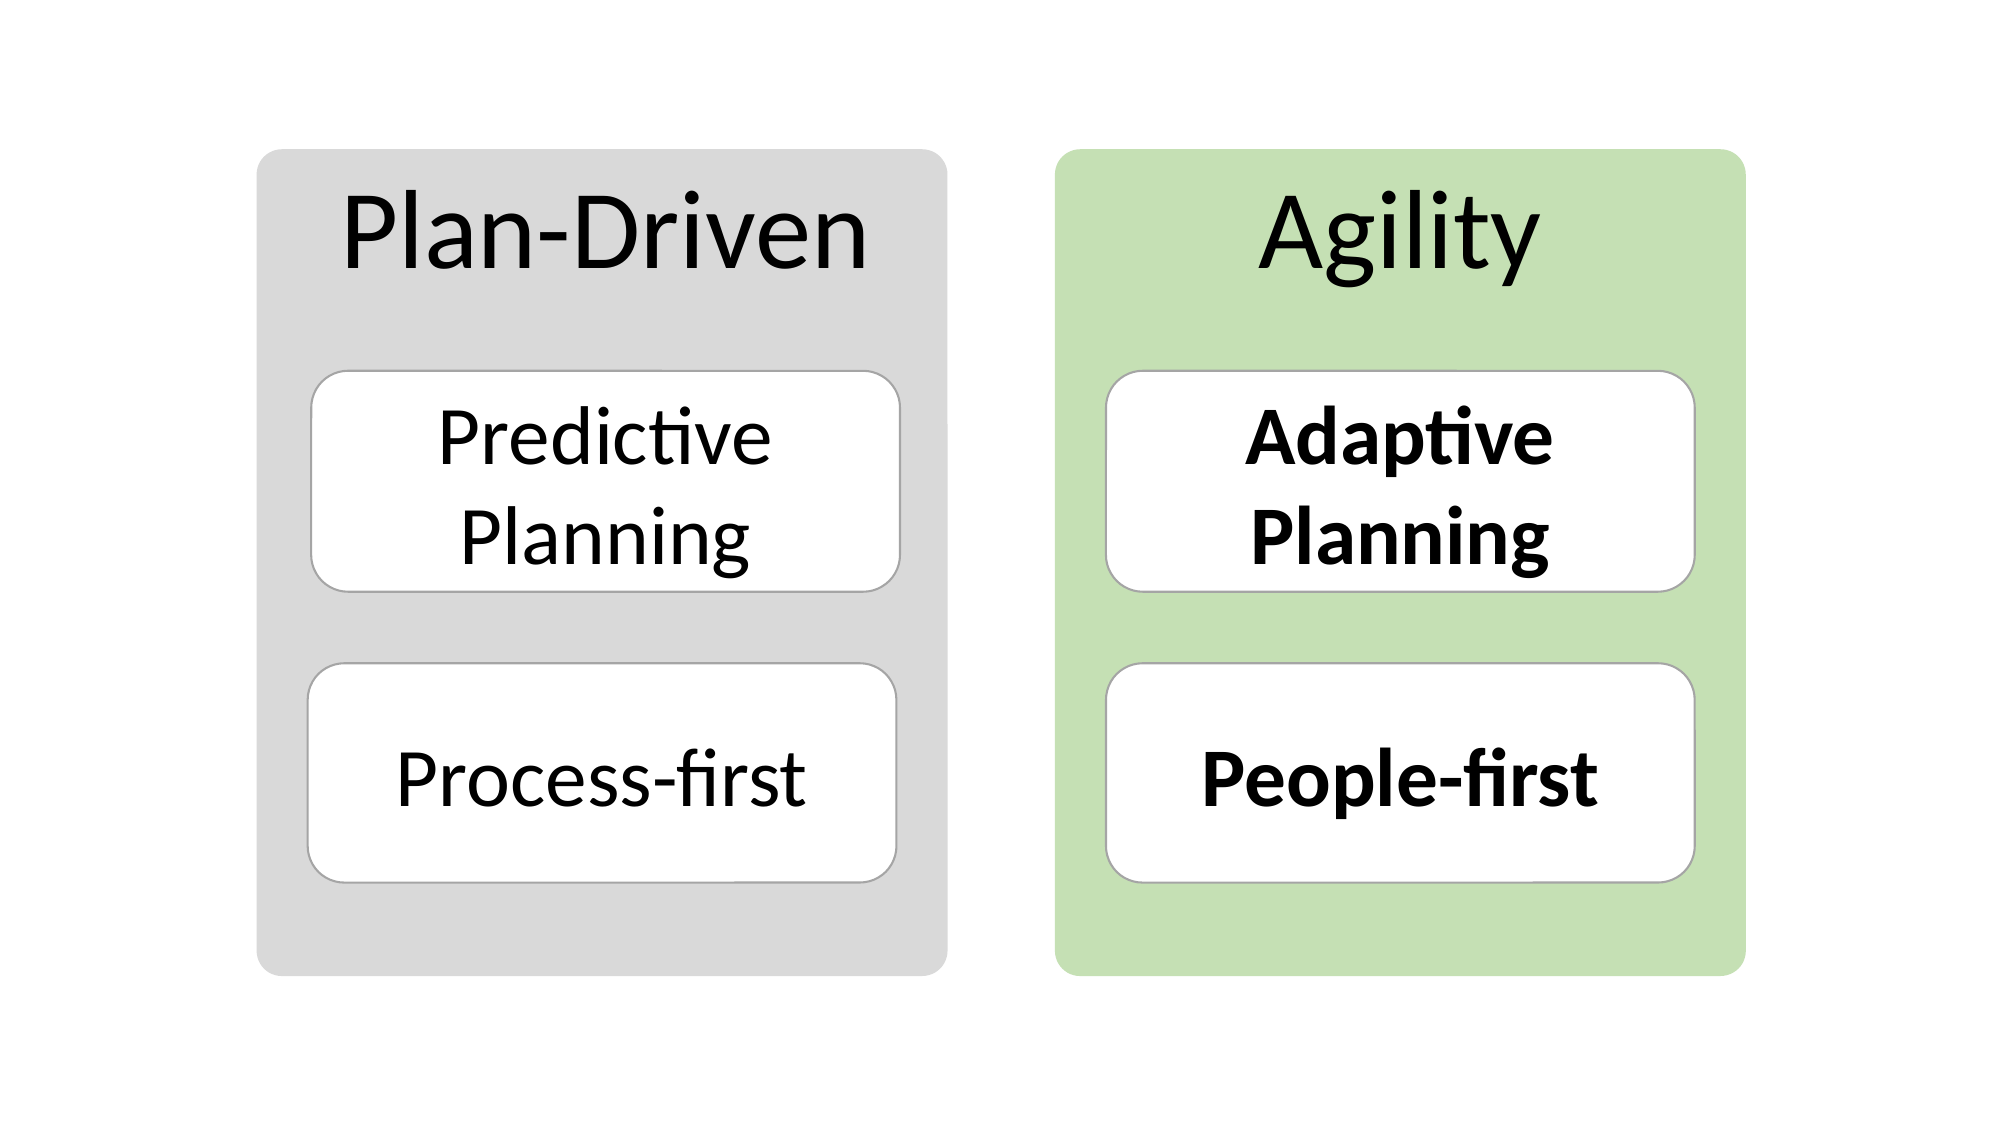

Plan-Driven
Agility

Predictive
Planning
Adaptive Planning
Process-first
People-first